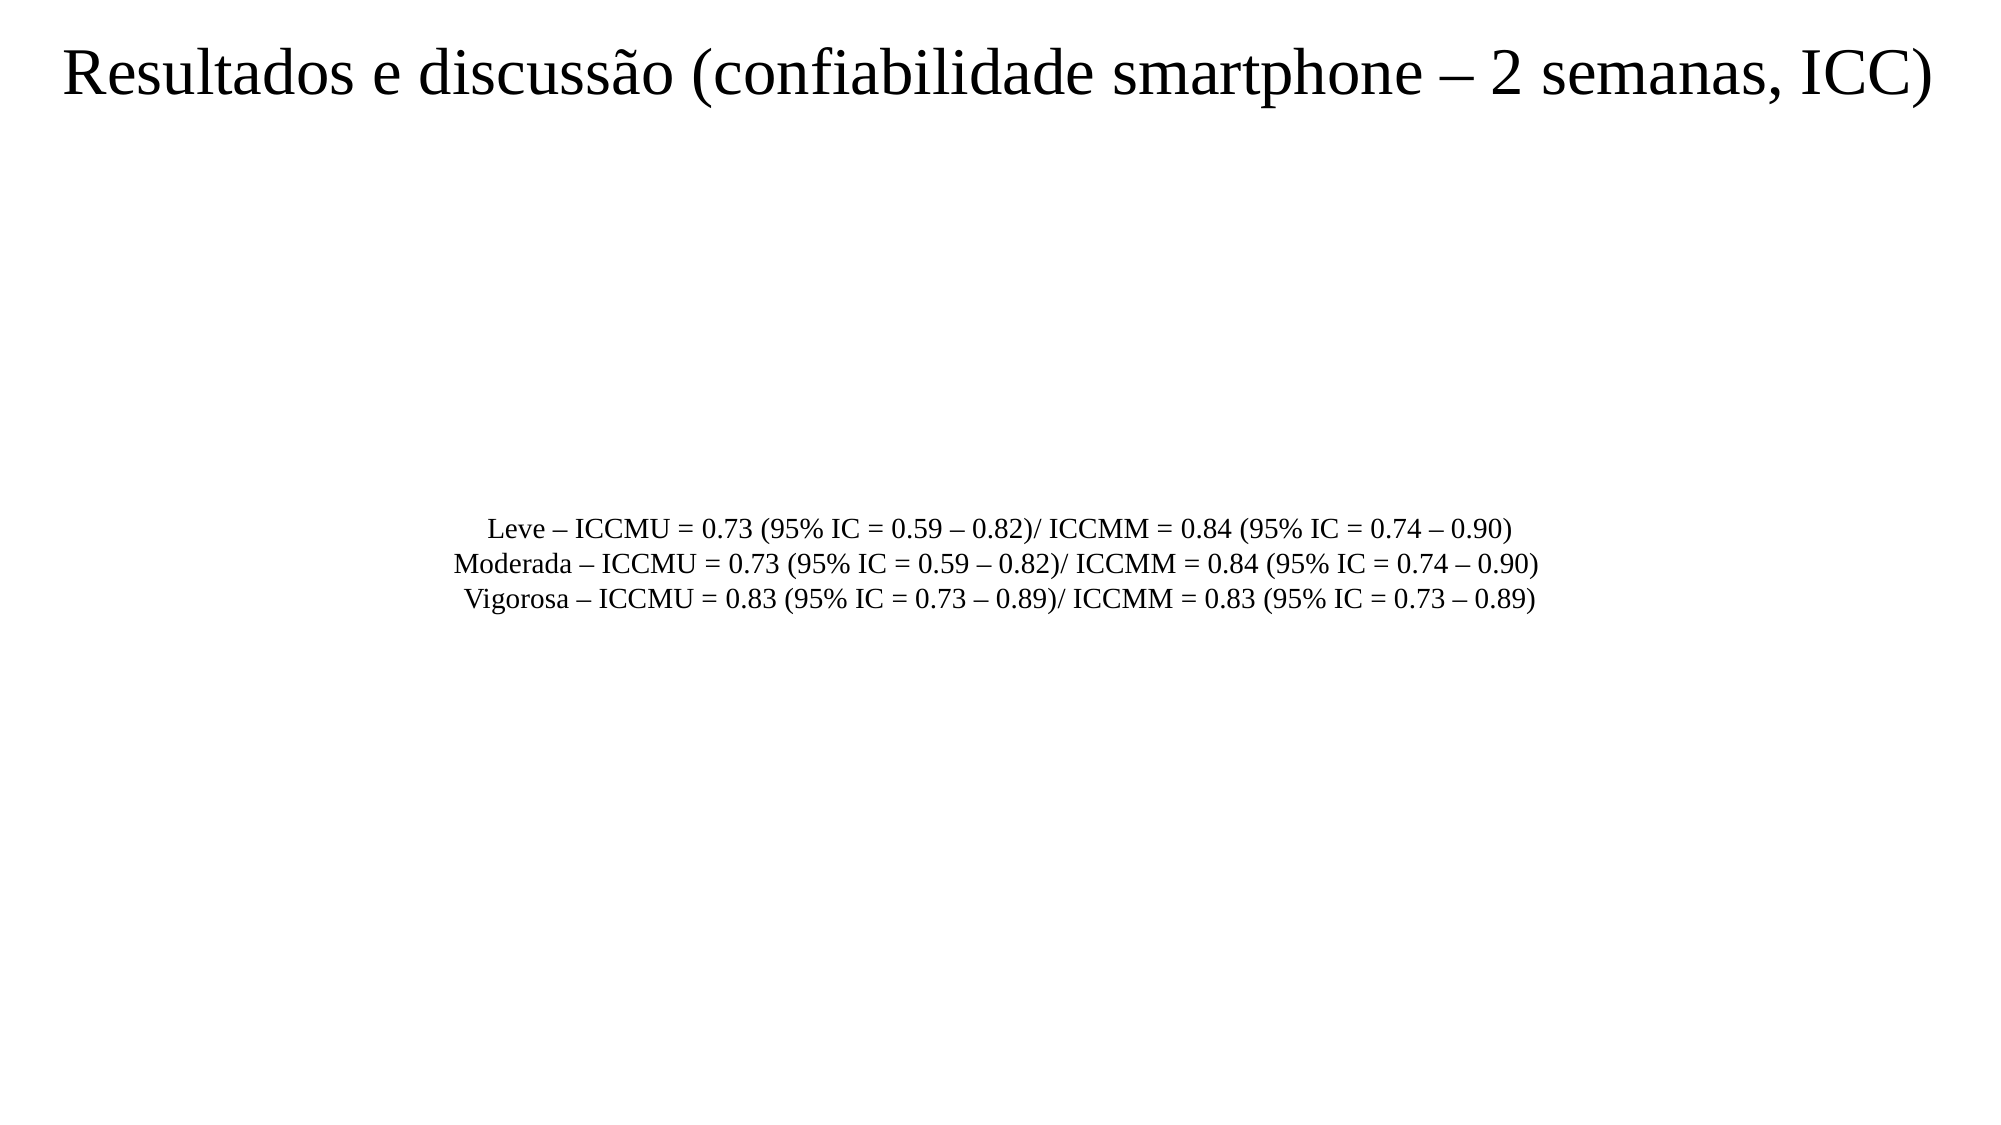

Resultados e discussão (confiabilidade smartphone – 2 semanas, ICC)
Leve – ICCMU = 0.73 (95% IC = 0.59 – 0.82)/ ICCMM = 0.84 (95% IC = 0.74 – 0.90)
Moderada – ICCMU = 0.73 (95% IC = 0.59 – 0.82)/ ICCMM = 0.84 (95% IC = 0.74 – 0.90)
Vigorosa – ICCMU = 0.83 (95% IC = 0.73 – 0.89)/ ICCMM = 0.83 (95% IC = 0.73 – 0.89)